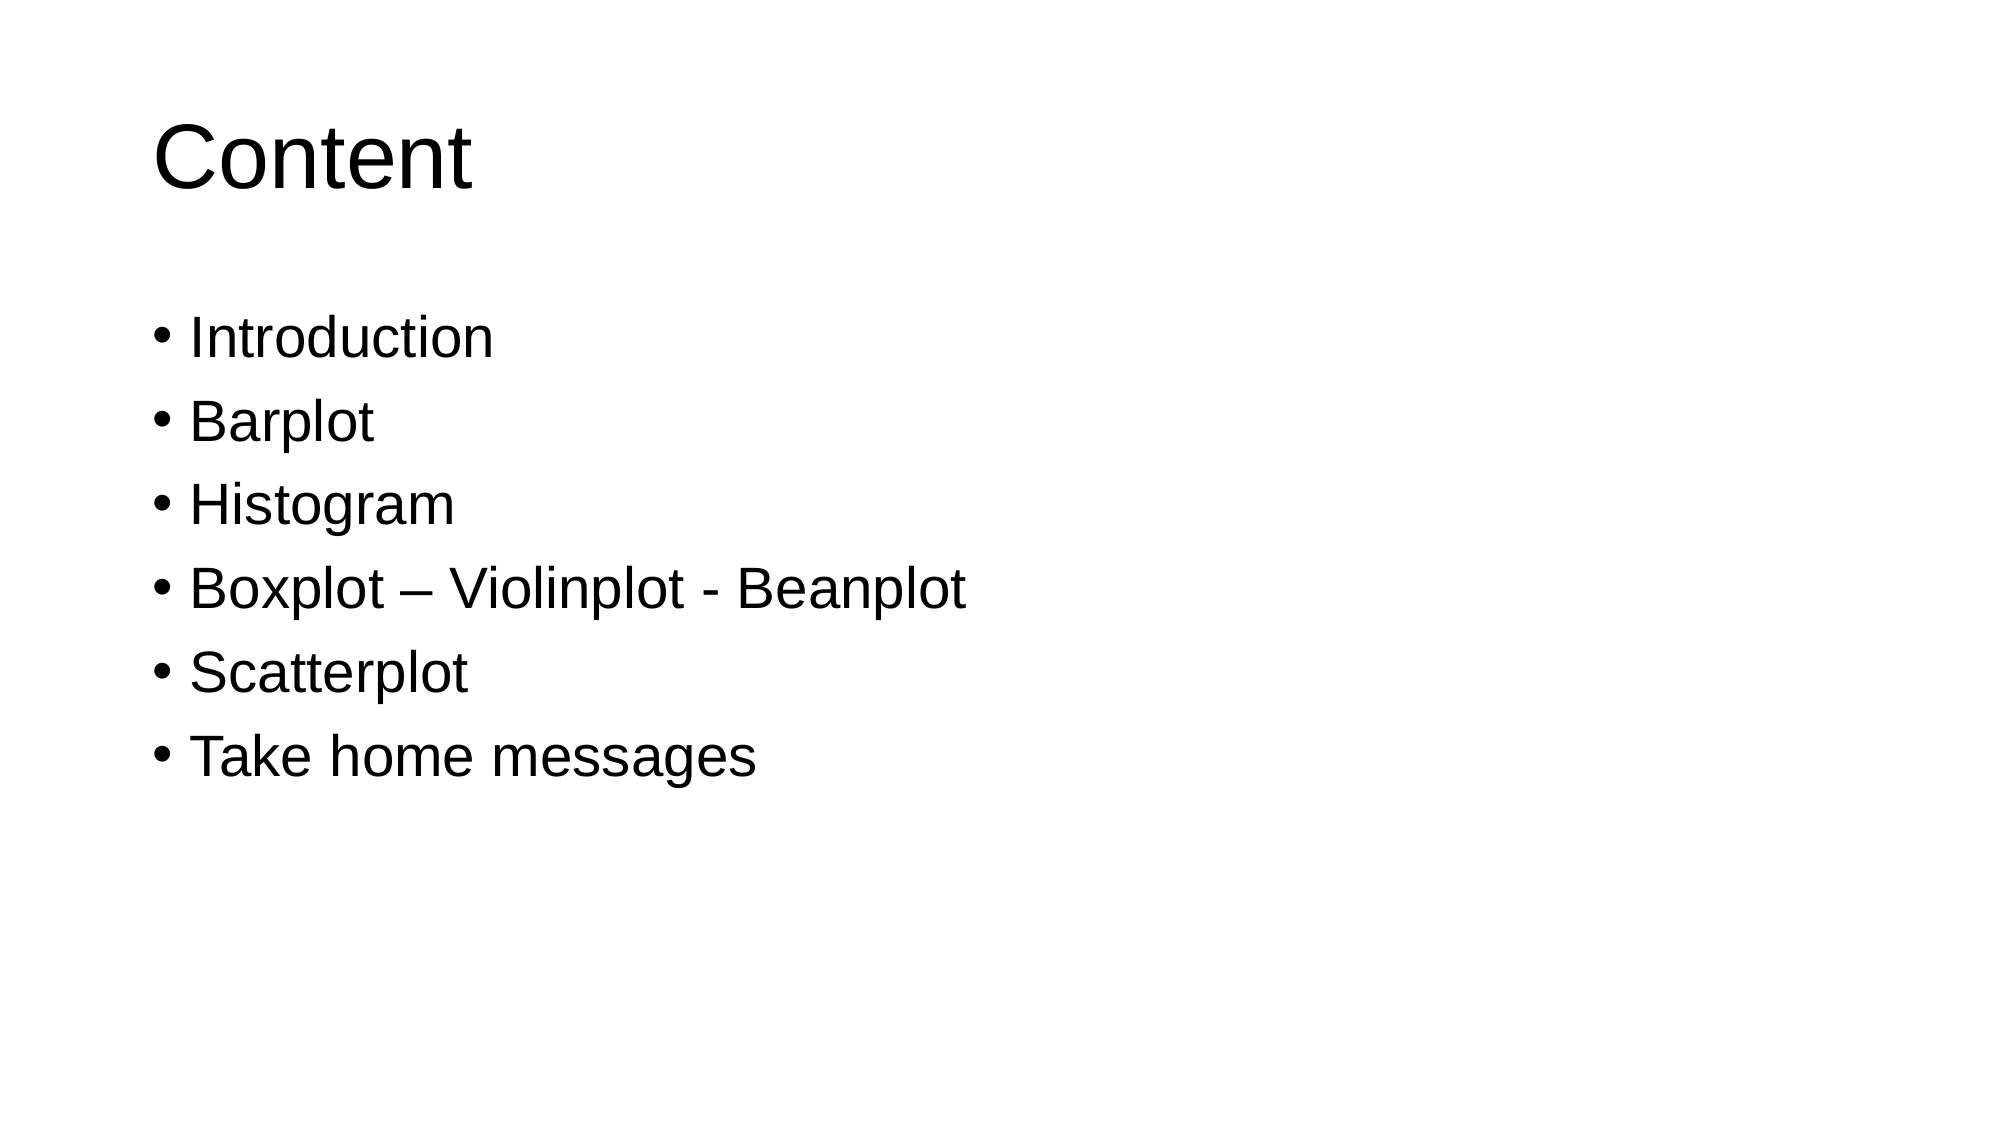

# Content
Introduction
Barplot
Histogram
Boxplot – Violinplot - Beanplot
Scatterplot
Take home messages